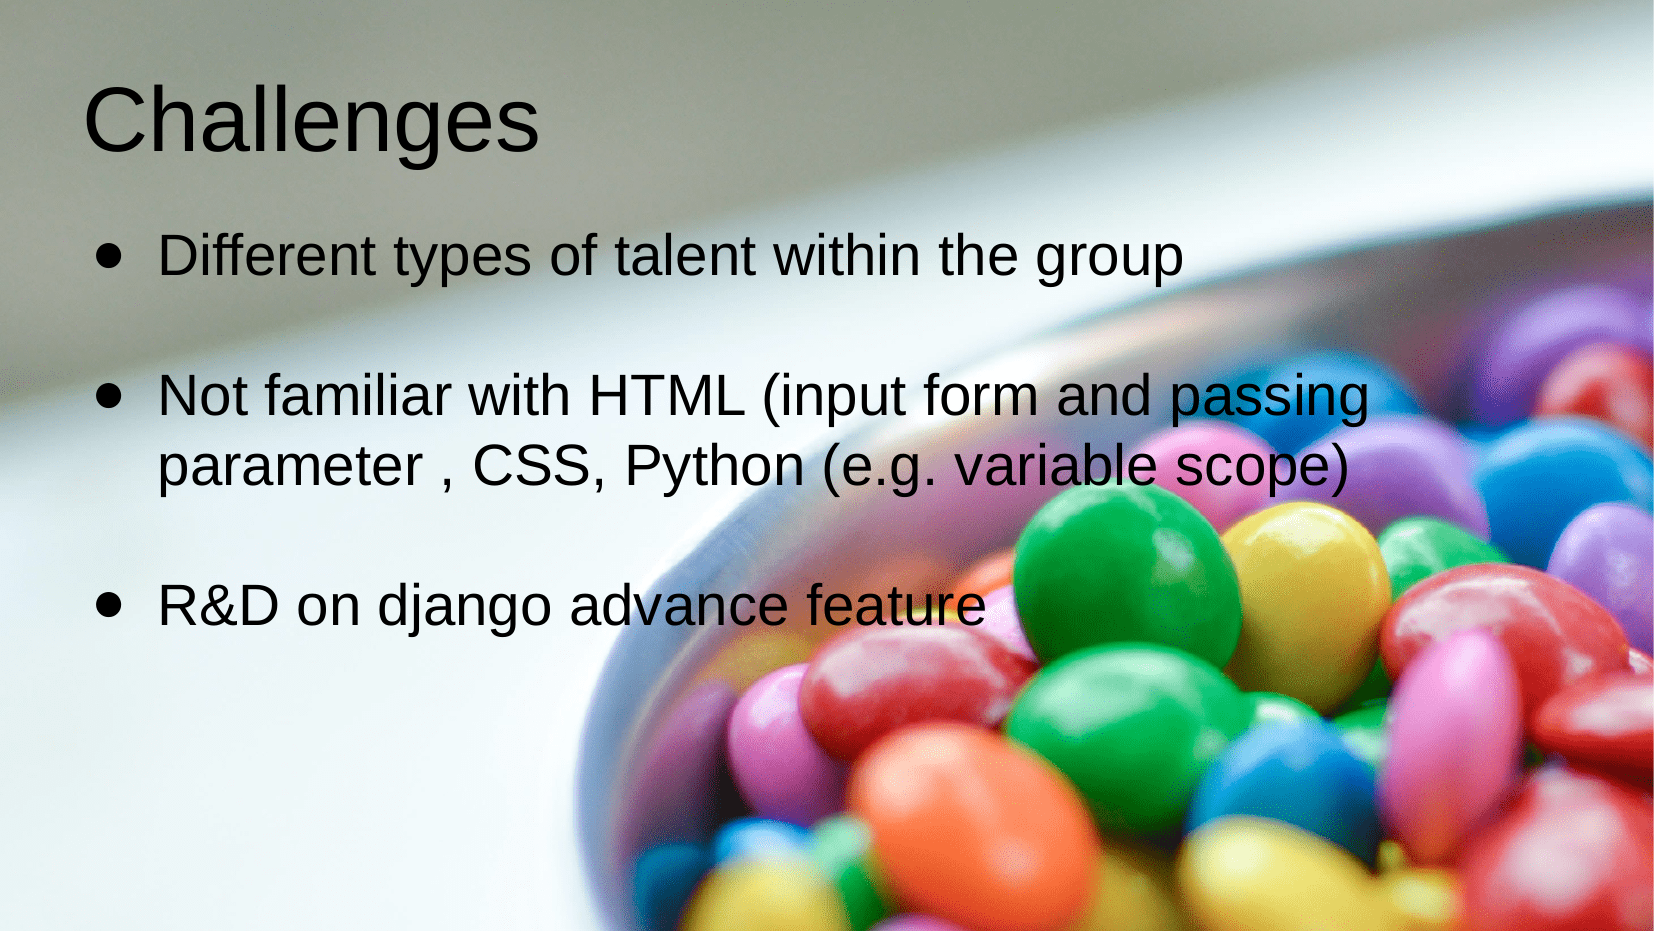

# Challenges
Different types of talent within the group

Not familiar with HTML (input form and passing parameter , CSS, Python (e.g. variable scope)

R&D on django advance feature